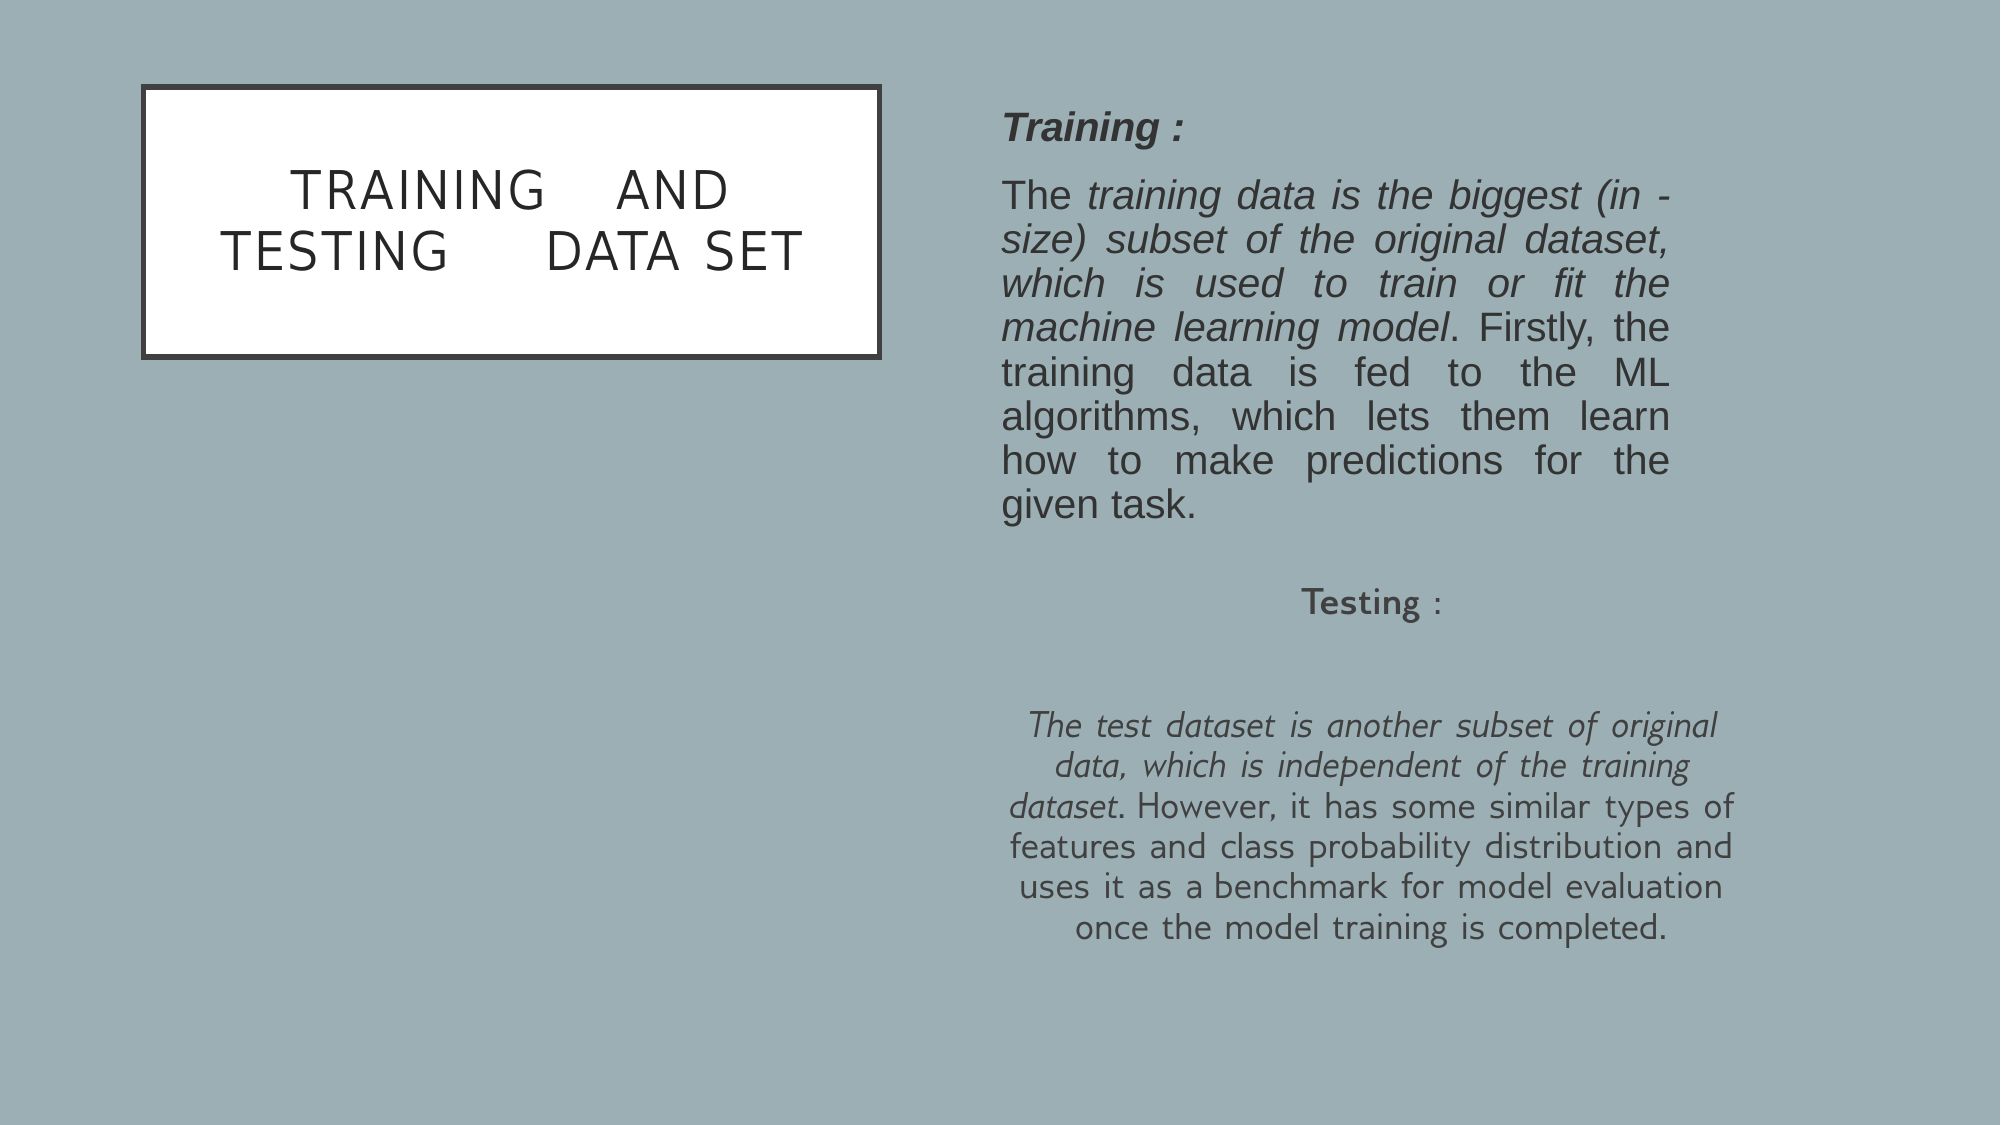

# TRAINING	AND TESTING	DATA SET
Training :
The training data is the biggest (in -size) subset of the original dataset, which is used to train or fit the machine learning model. Firstly, the training data is fed to the ML algorithms, which lets them learn how to make predictions for the given task.
Testing :

The test dataset is another subset of original data, which is independent of the training dataset. However, it has some similar types of features and class probability distribution and uses it as a benchmark for model evaluation once the model training is completed.